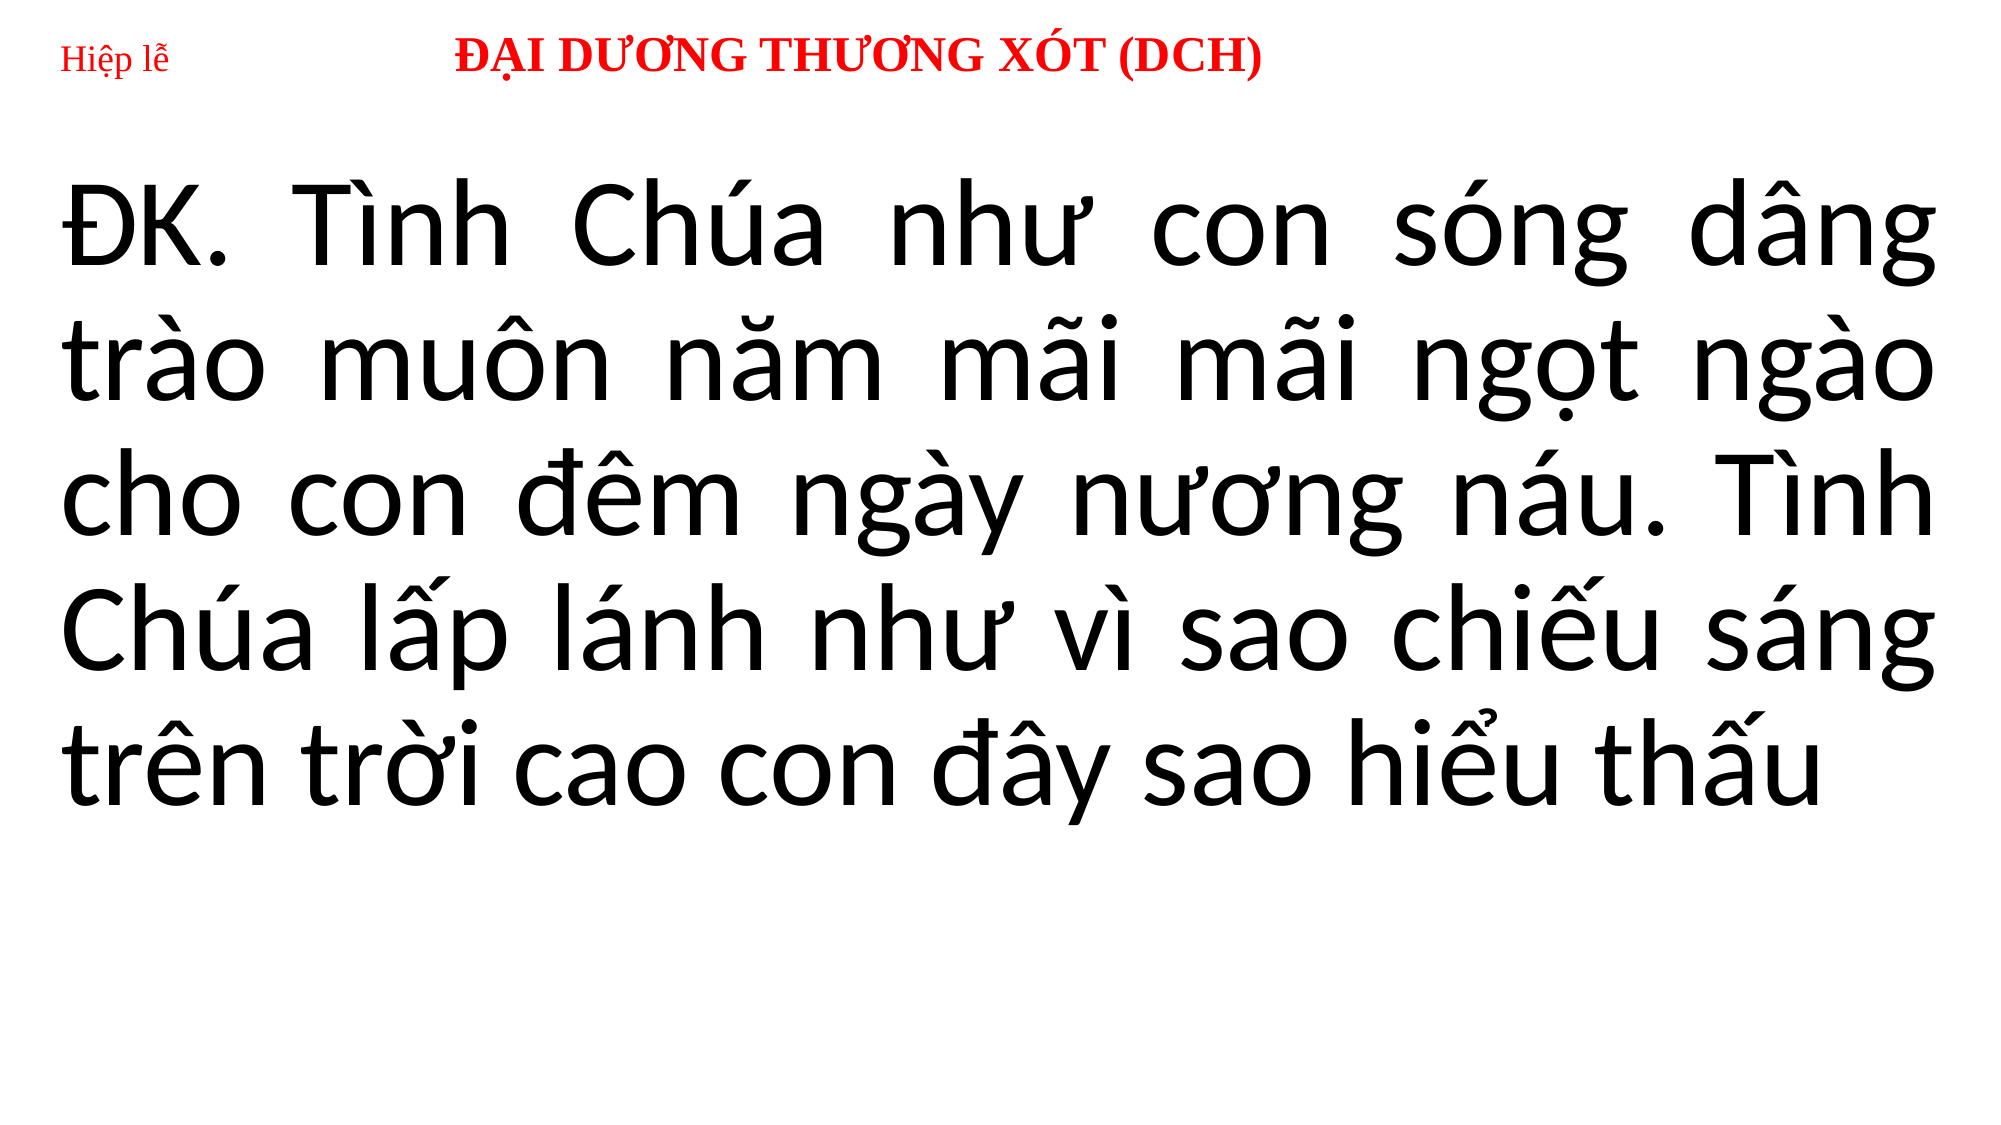

# Hiệp lễ                              ĐẠI DƯƠNG THƯƠNG XÓT (DCH)
ĐK. Tình Chúa như con sóng dâng trào muôn năm mãi mãi ngọt ngào cho con đêm ngày nương náu. Tình Chúa lấp lánh như vì sao chiếu sáng trên trời cao con đây sao hiểu thấu